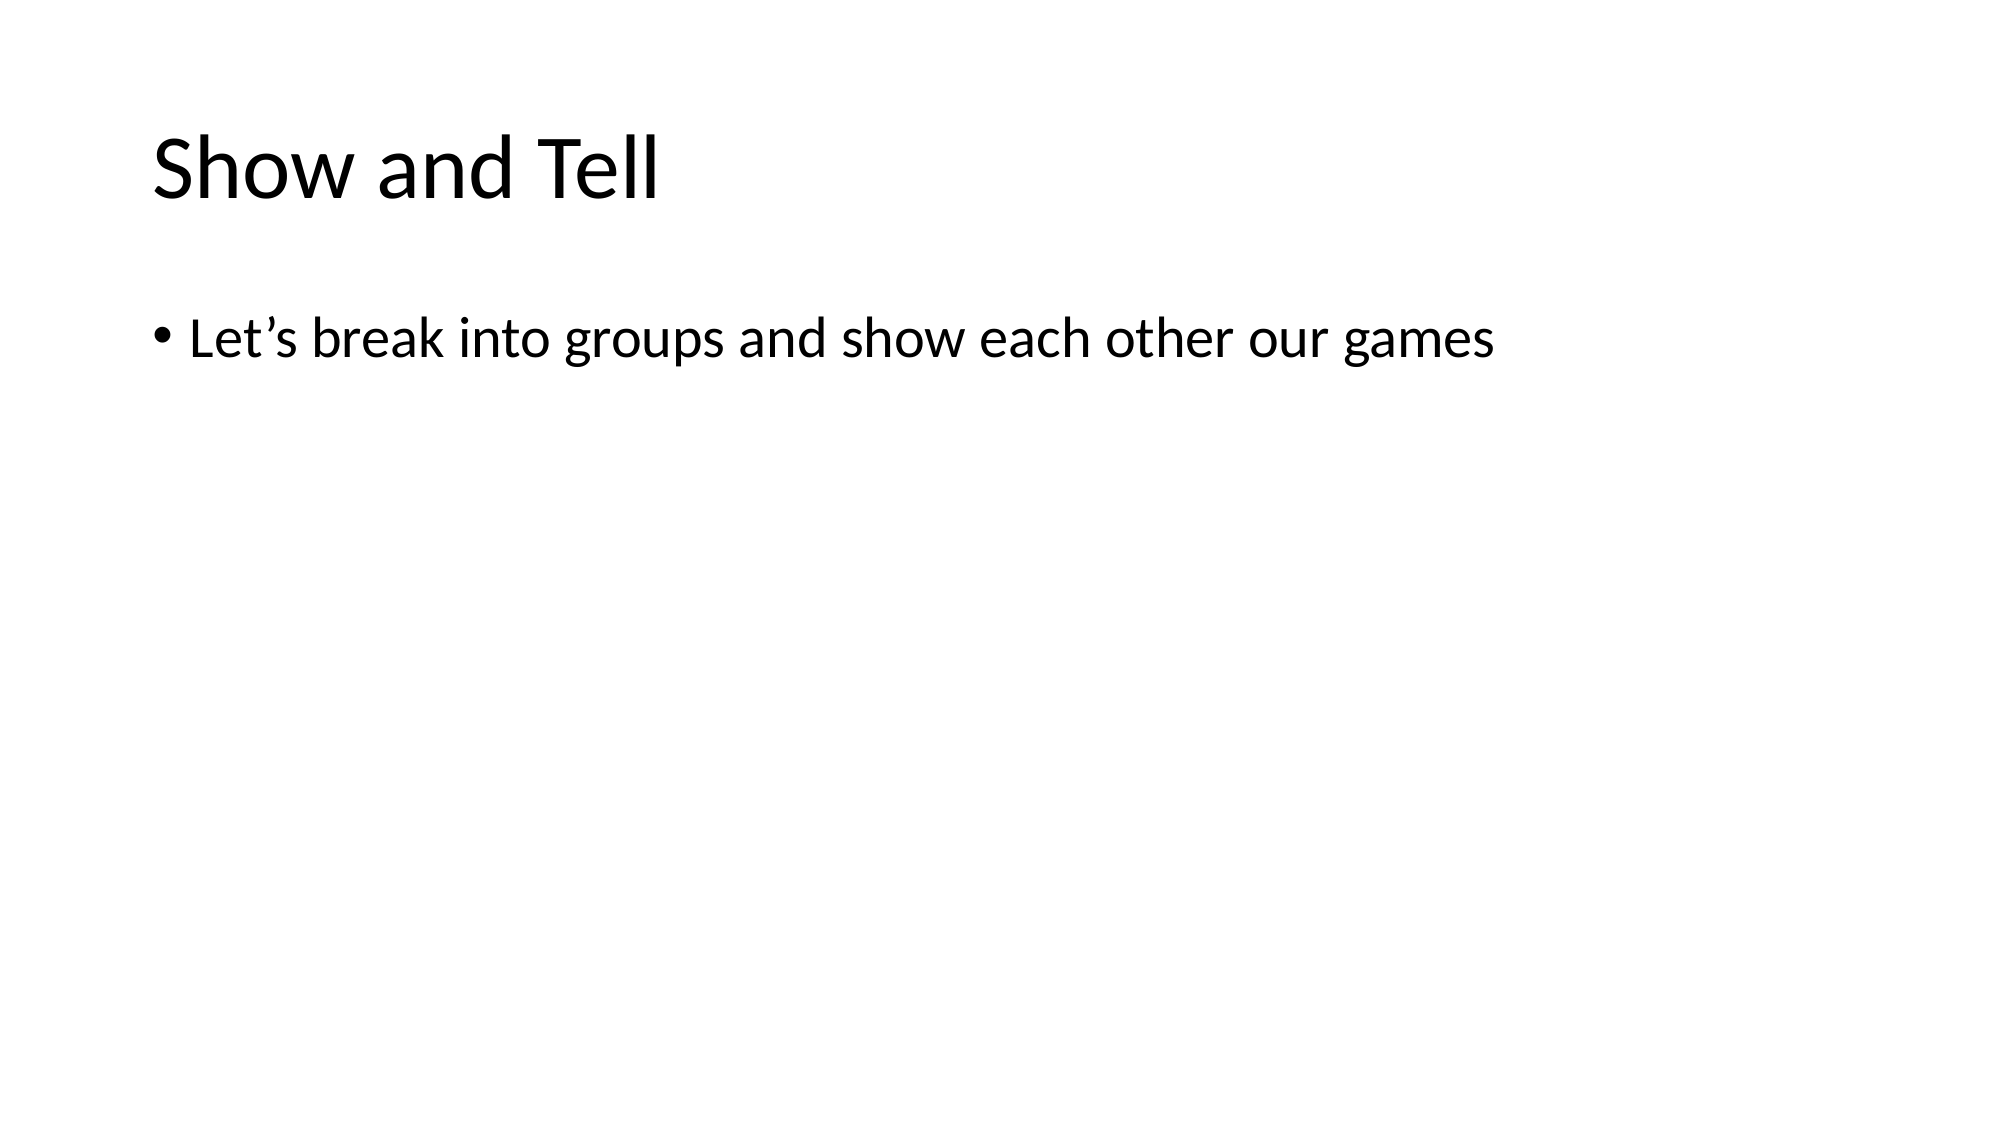

# Show and Tell
Let’s break into groups and show each other our games